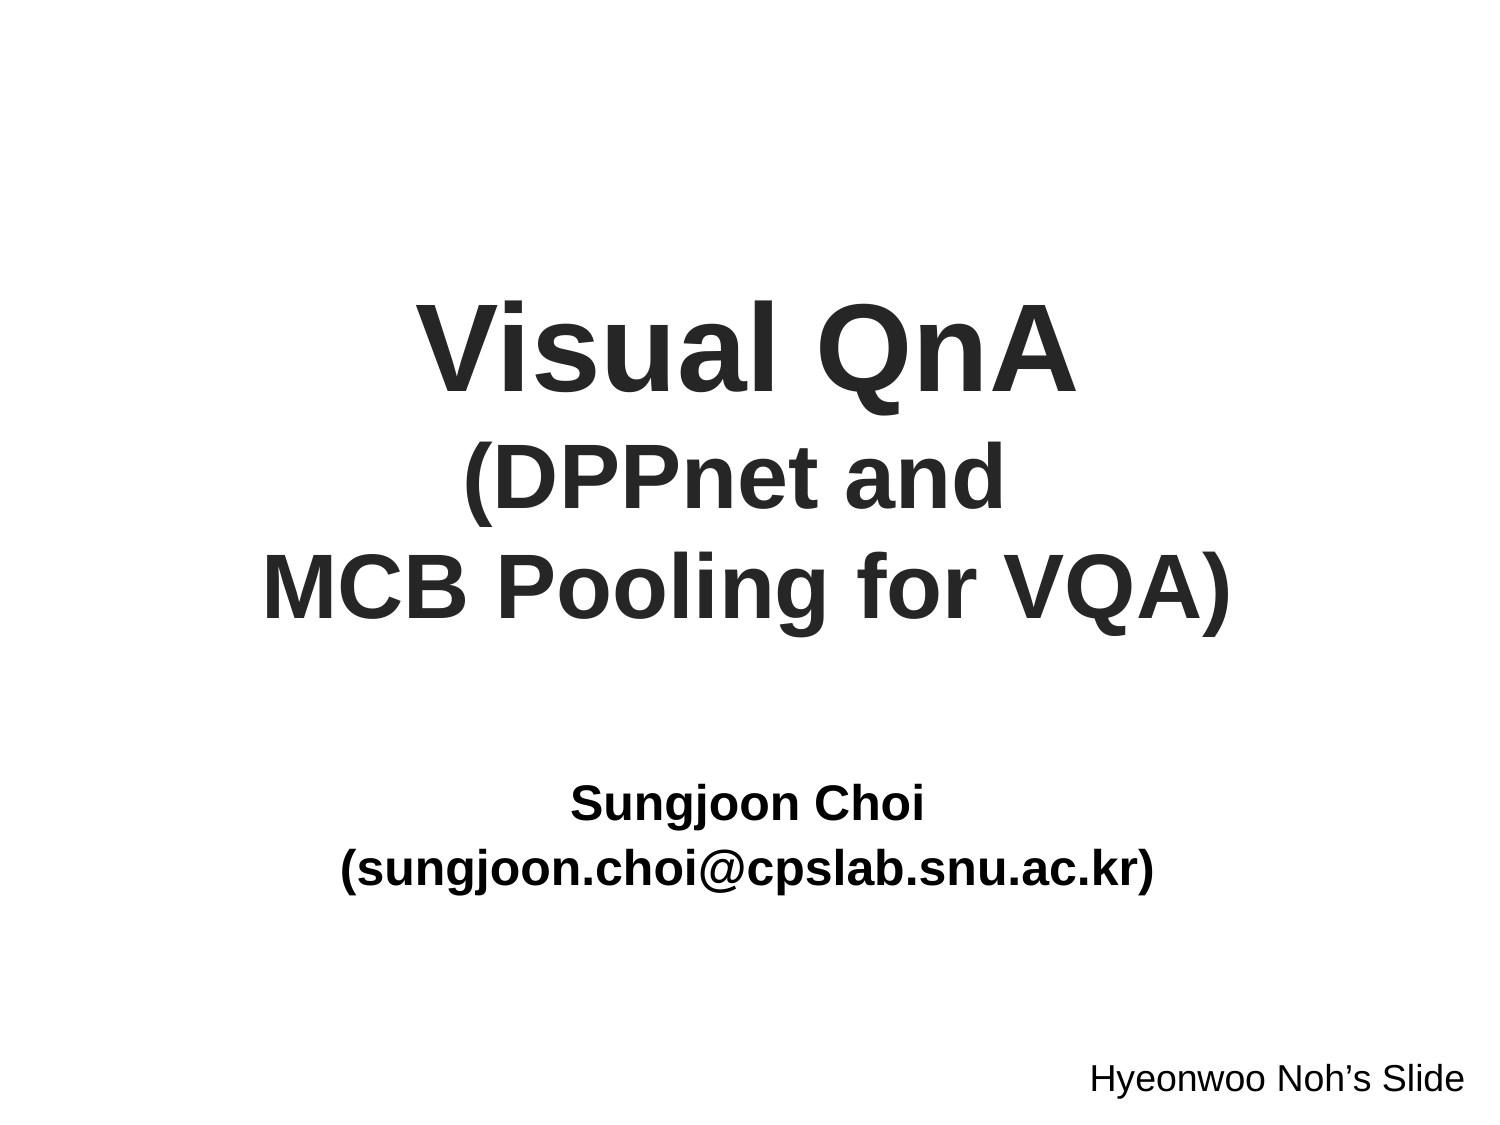

Visual QnA
(DPPnet and
MCB Pooling for VQA)
Sungjoon Choi
(sungjoon.choi@cpslab.snu.ac.kr)
Hyeonwoo Noh’s Slide